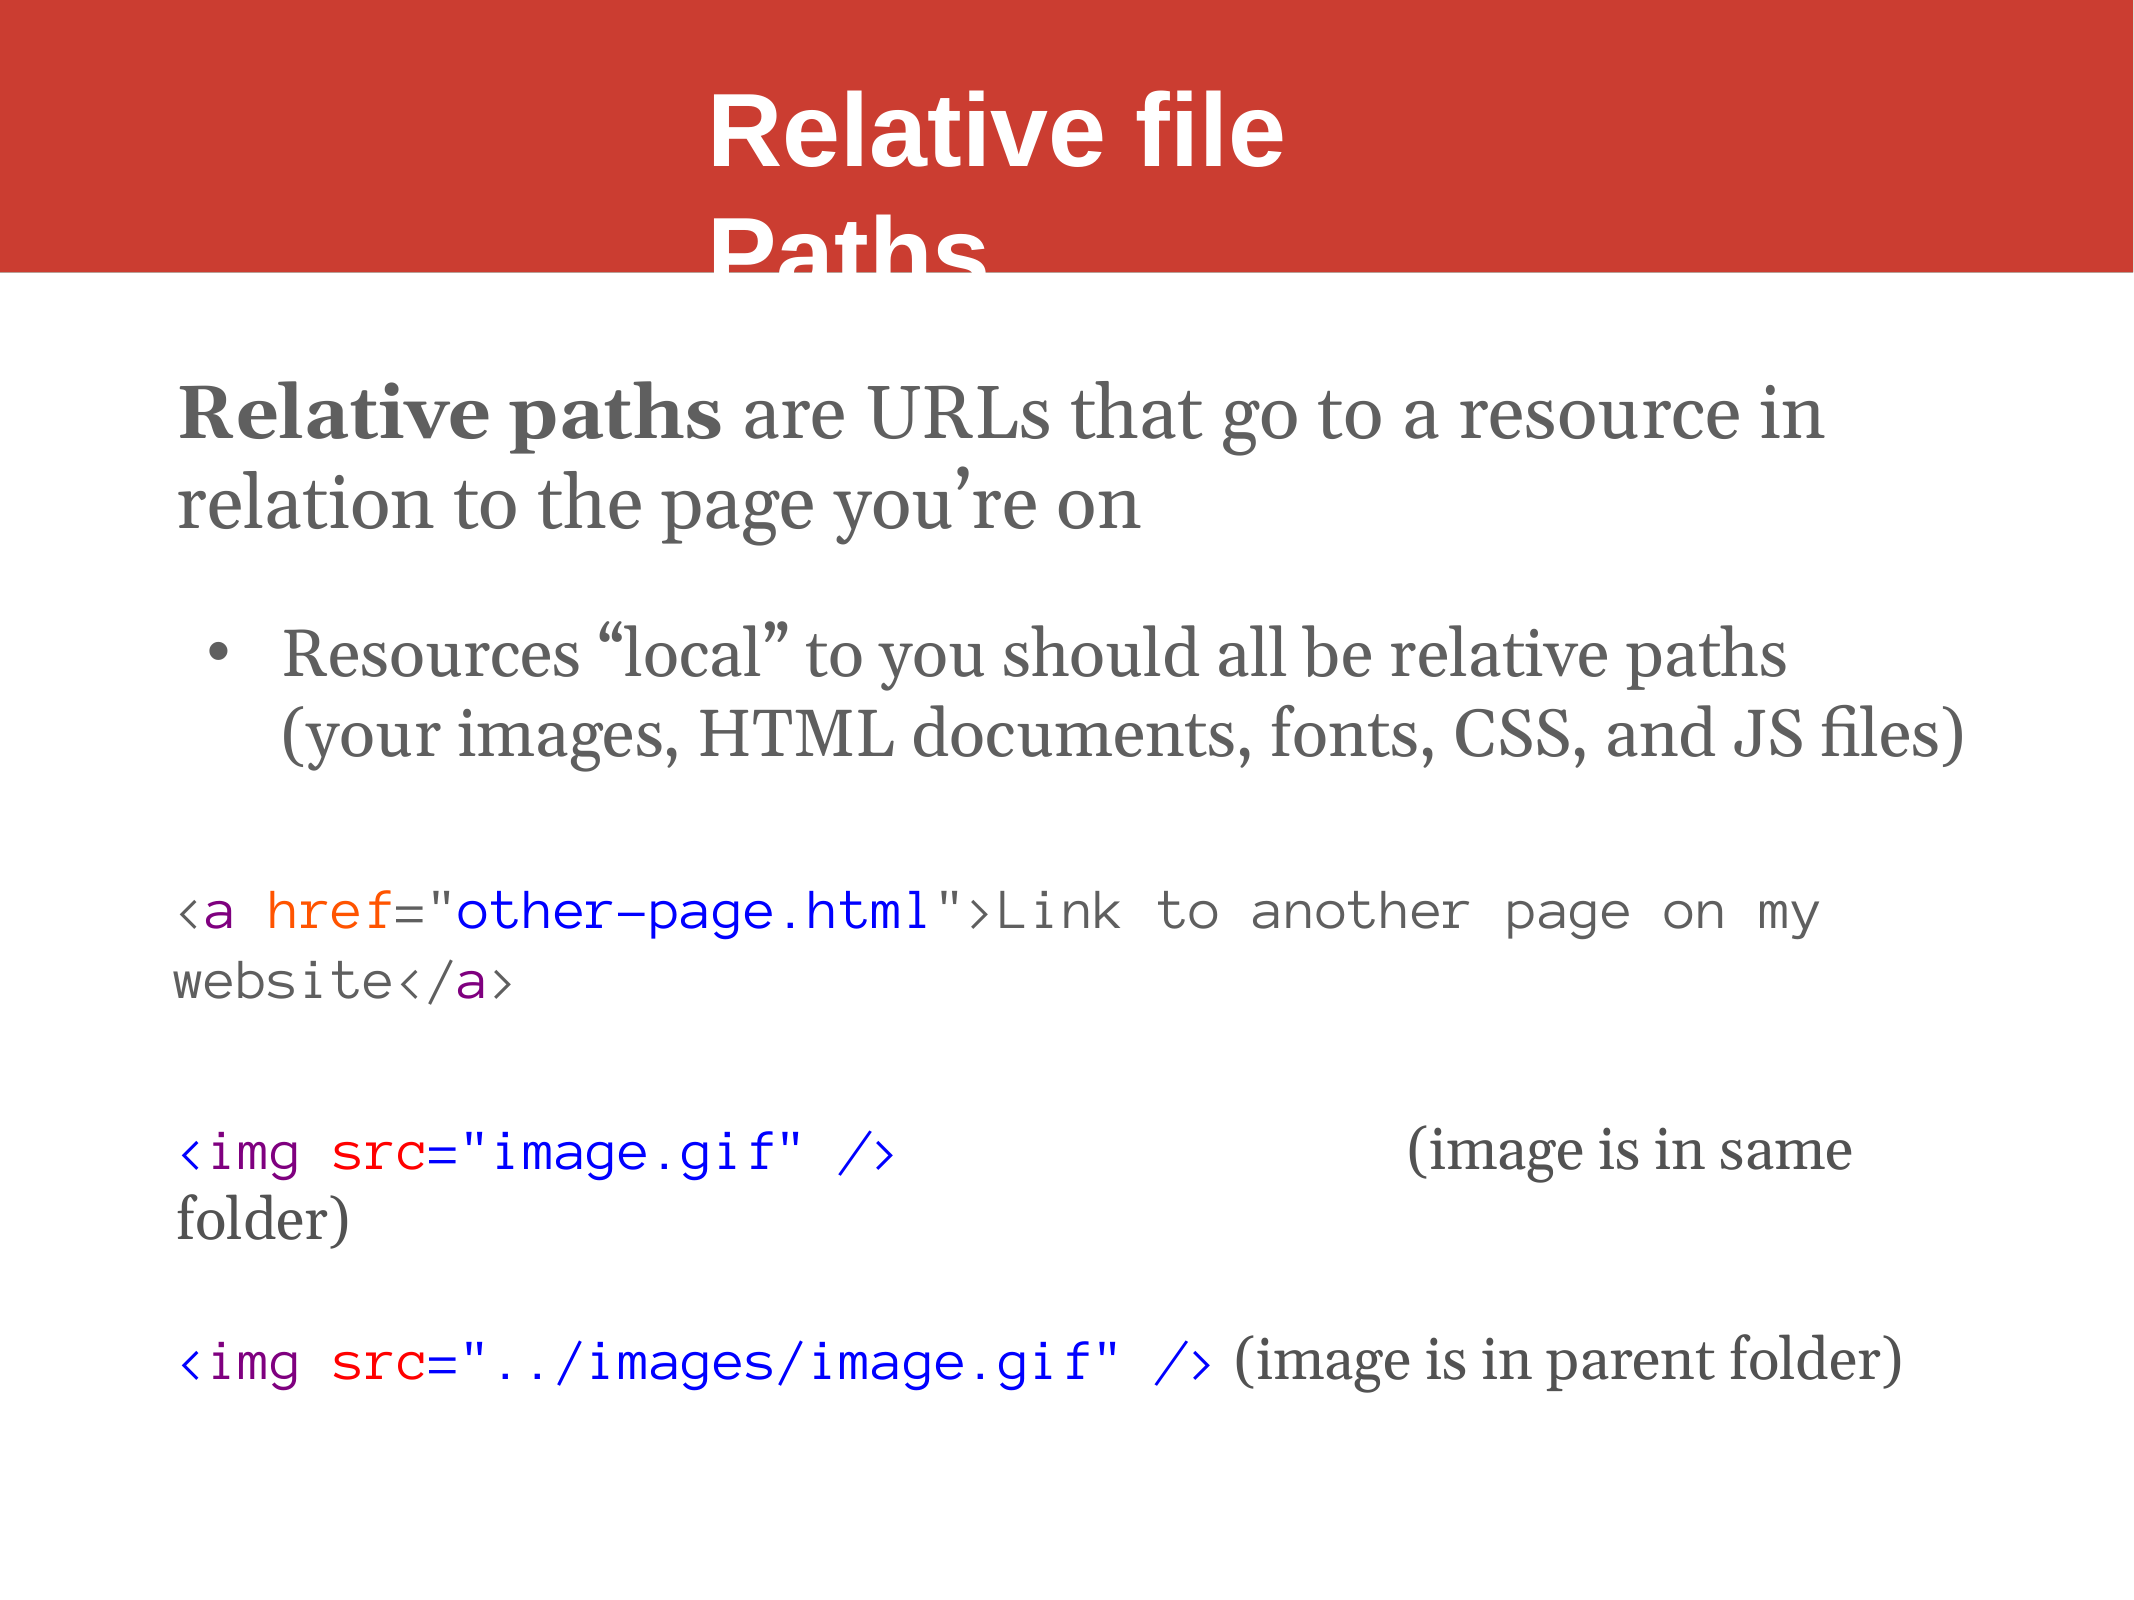

# Relative file Paths
Relative paths are URLs that go to a resource in  relation to the page you’re on
Resources “local” to you should all be relative paths  (your images, HTML documents, fonts, CSS, and JS files)

<a href="other-page.html">Link to another page on my website</a>

<img src="image.gif" /> 	                         (image is in same folder)

<img src="../images/image.gif" /> (image is in parent folder)